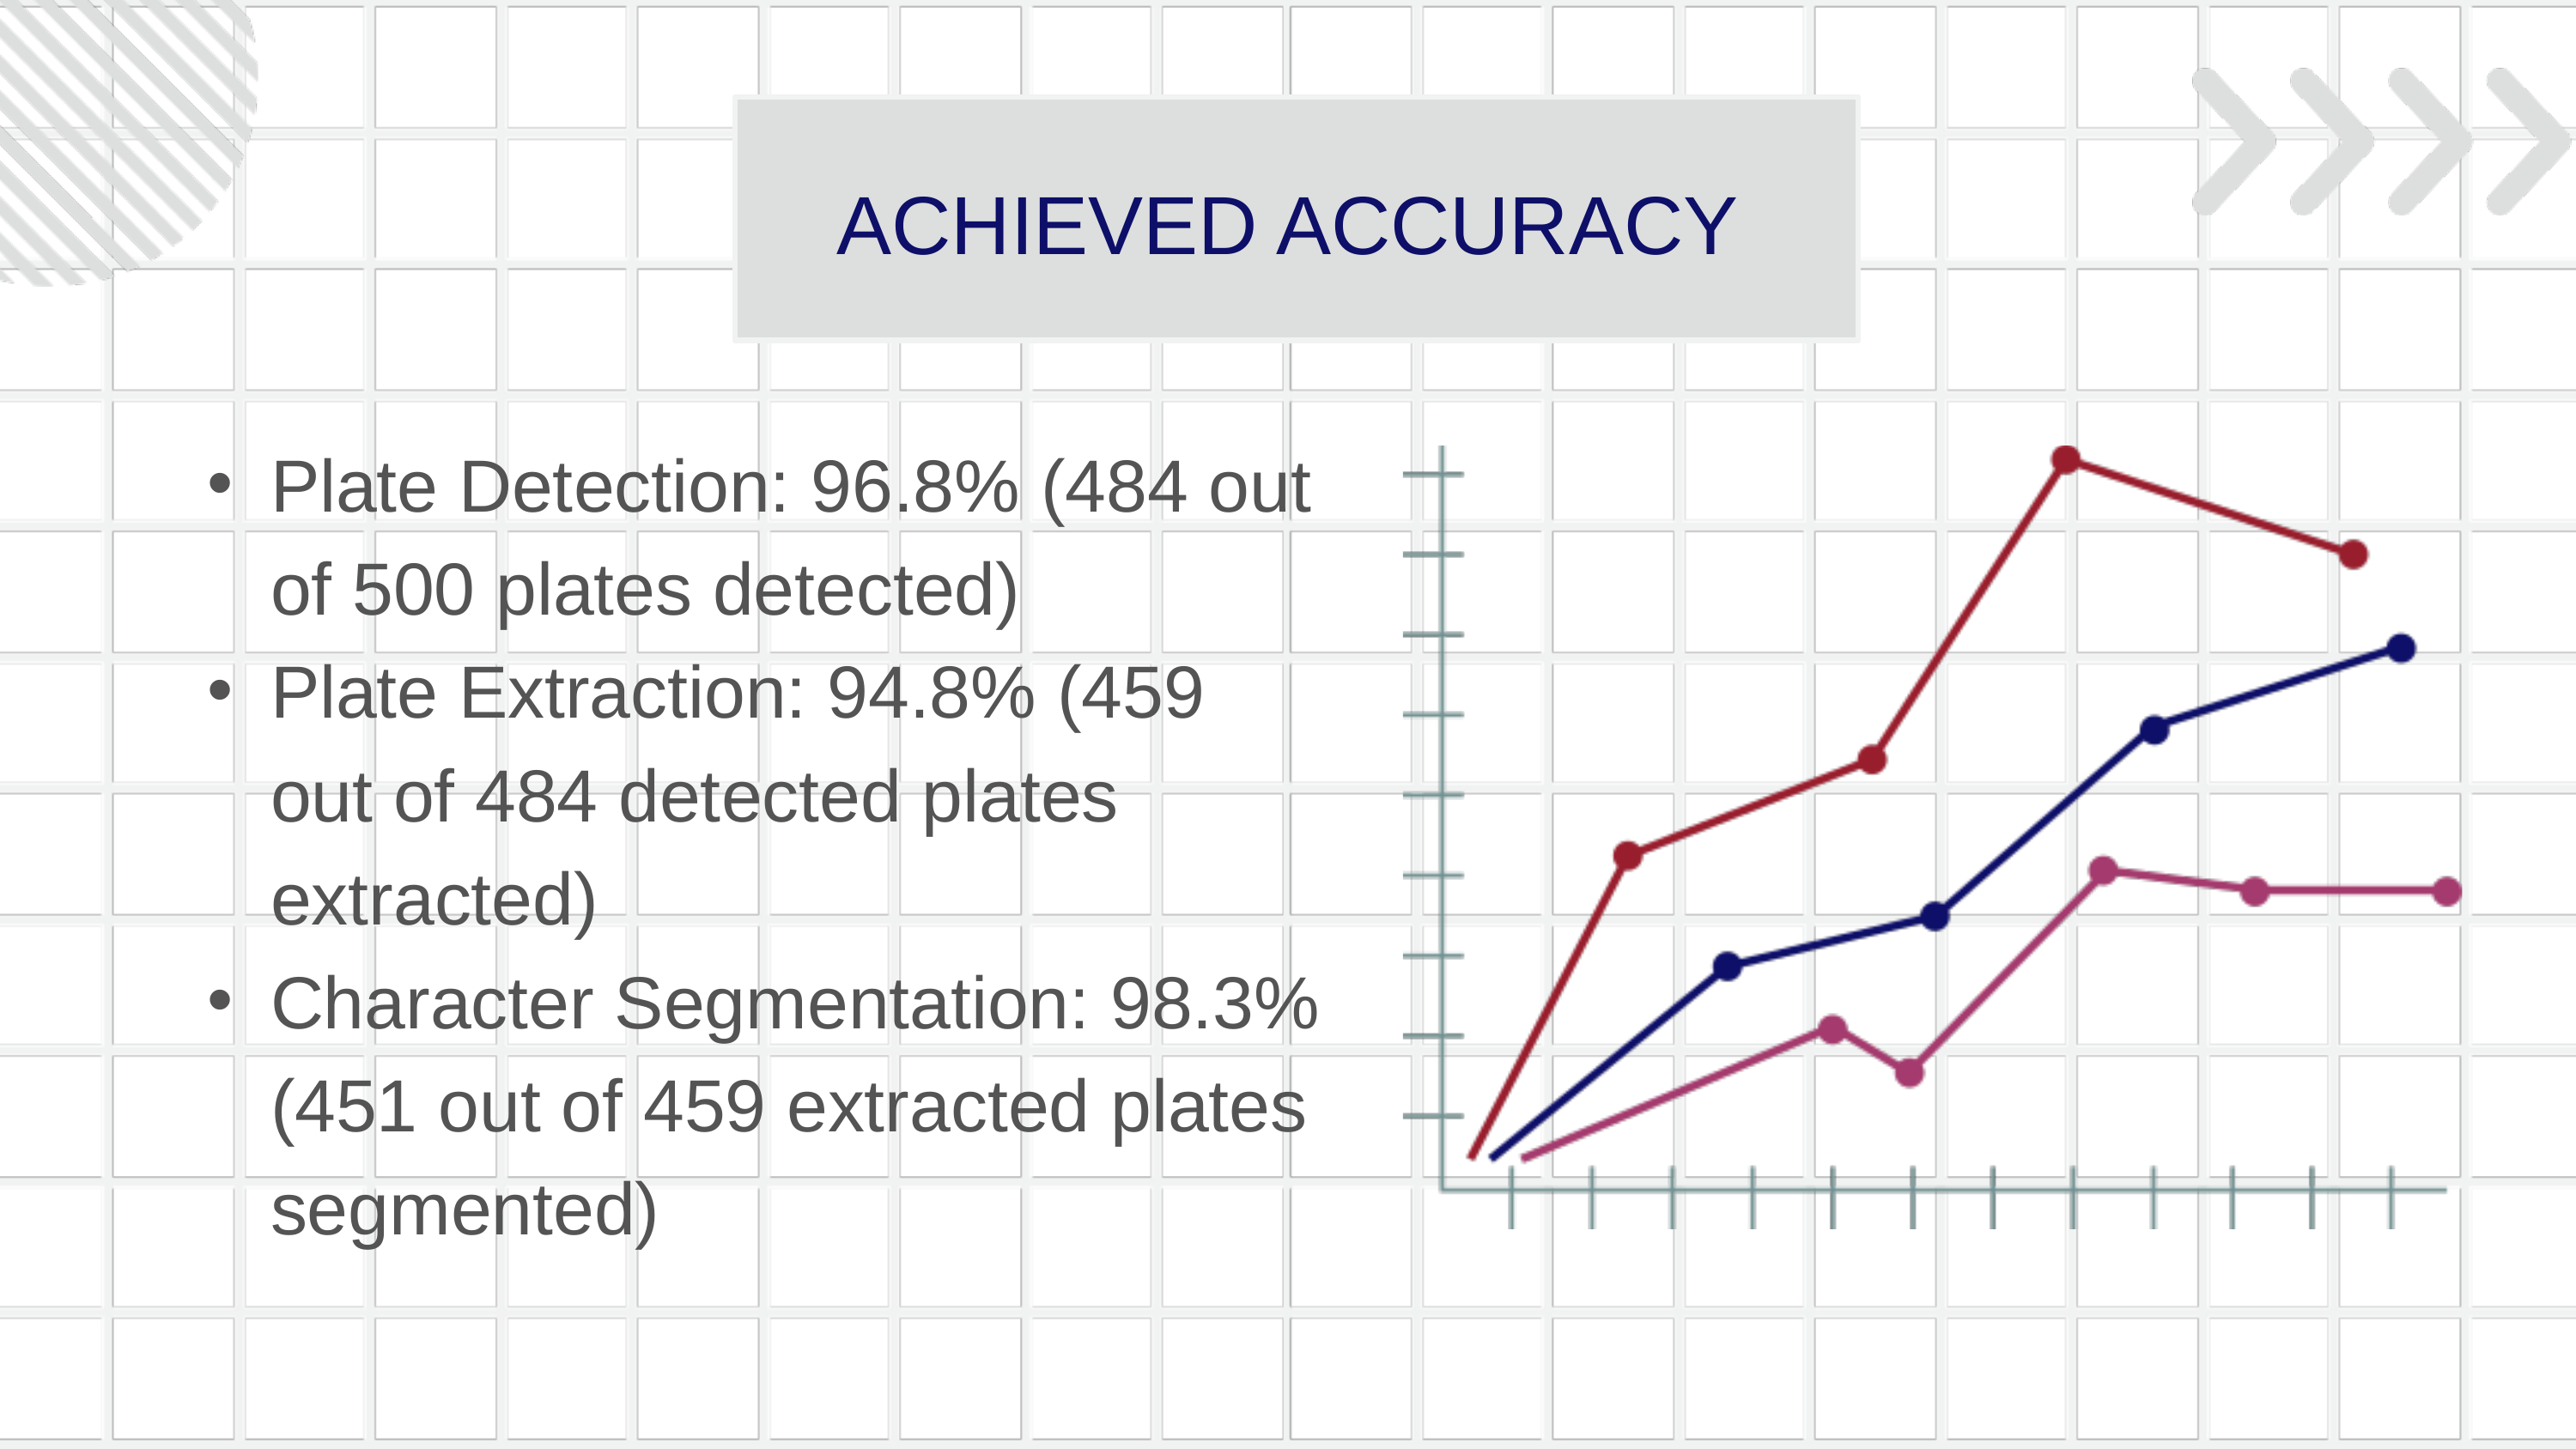

ACHIEVED ACCURACY
Plate Detection: 96.8% (484 out of 500 plates detected)
Plate Extraction: 94.8% (459 out of 484 detected plates extracted)
Character Segmentation: 98.3% (451 out of 459 extracted plates segmented)